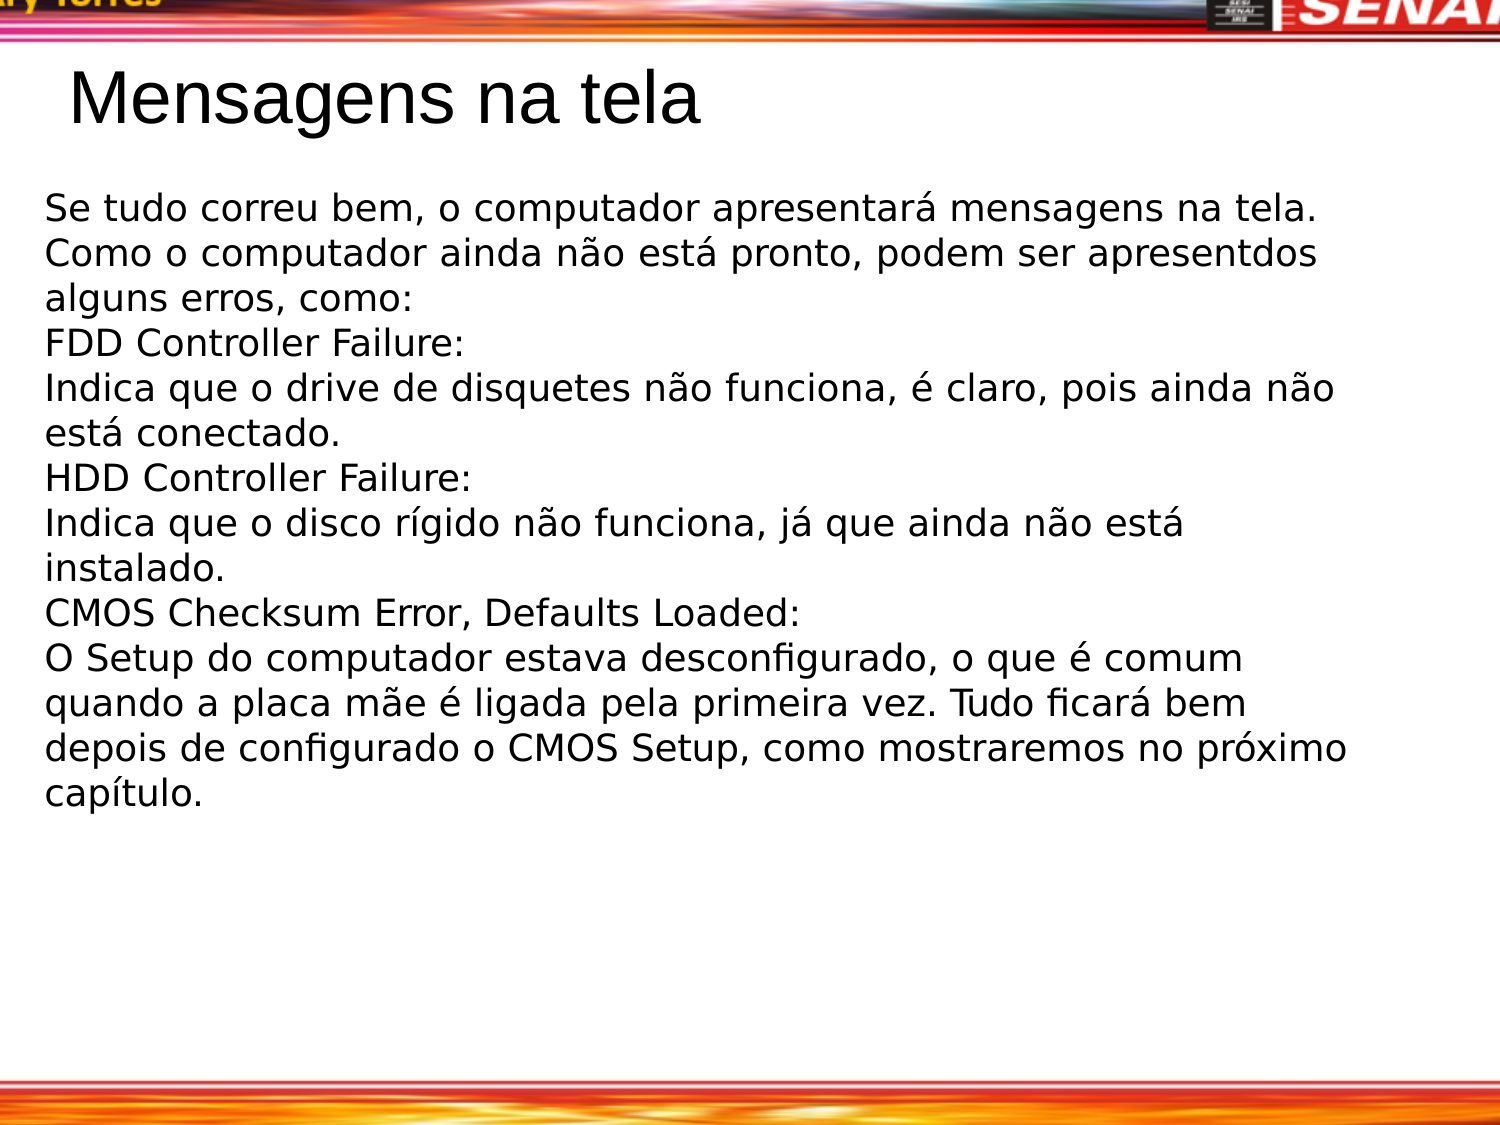

# Mensagens na tela
Se tudo correu bem, o computador apresentará mensagens na tela.  Como o computador ainda não está pronto, podem ser apresentdos  alguns erros, como:
FDD Controller Failure:
Indica que o drive de disquetes não funciona, é claro, pois ainda não  está conectado.
HDD Controller Failure:
Indica que o disco rígido não funciona, já que ainda não está  instalado.
CMOS Checksum Error, Defaults Loaded:
O Setup do computador estava desconfigurado, o que é comum  quando a placa mãe é ligada pela primeira vez. Tudo ficará bem  depois de configurado o CMOS Setup, como mostraremos no próximo  capítulo.